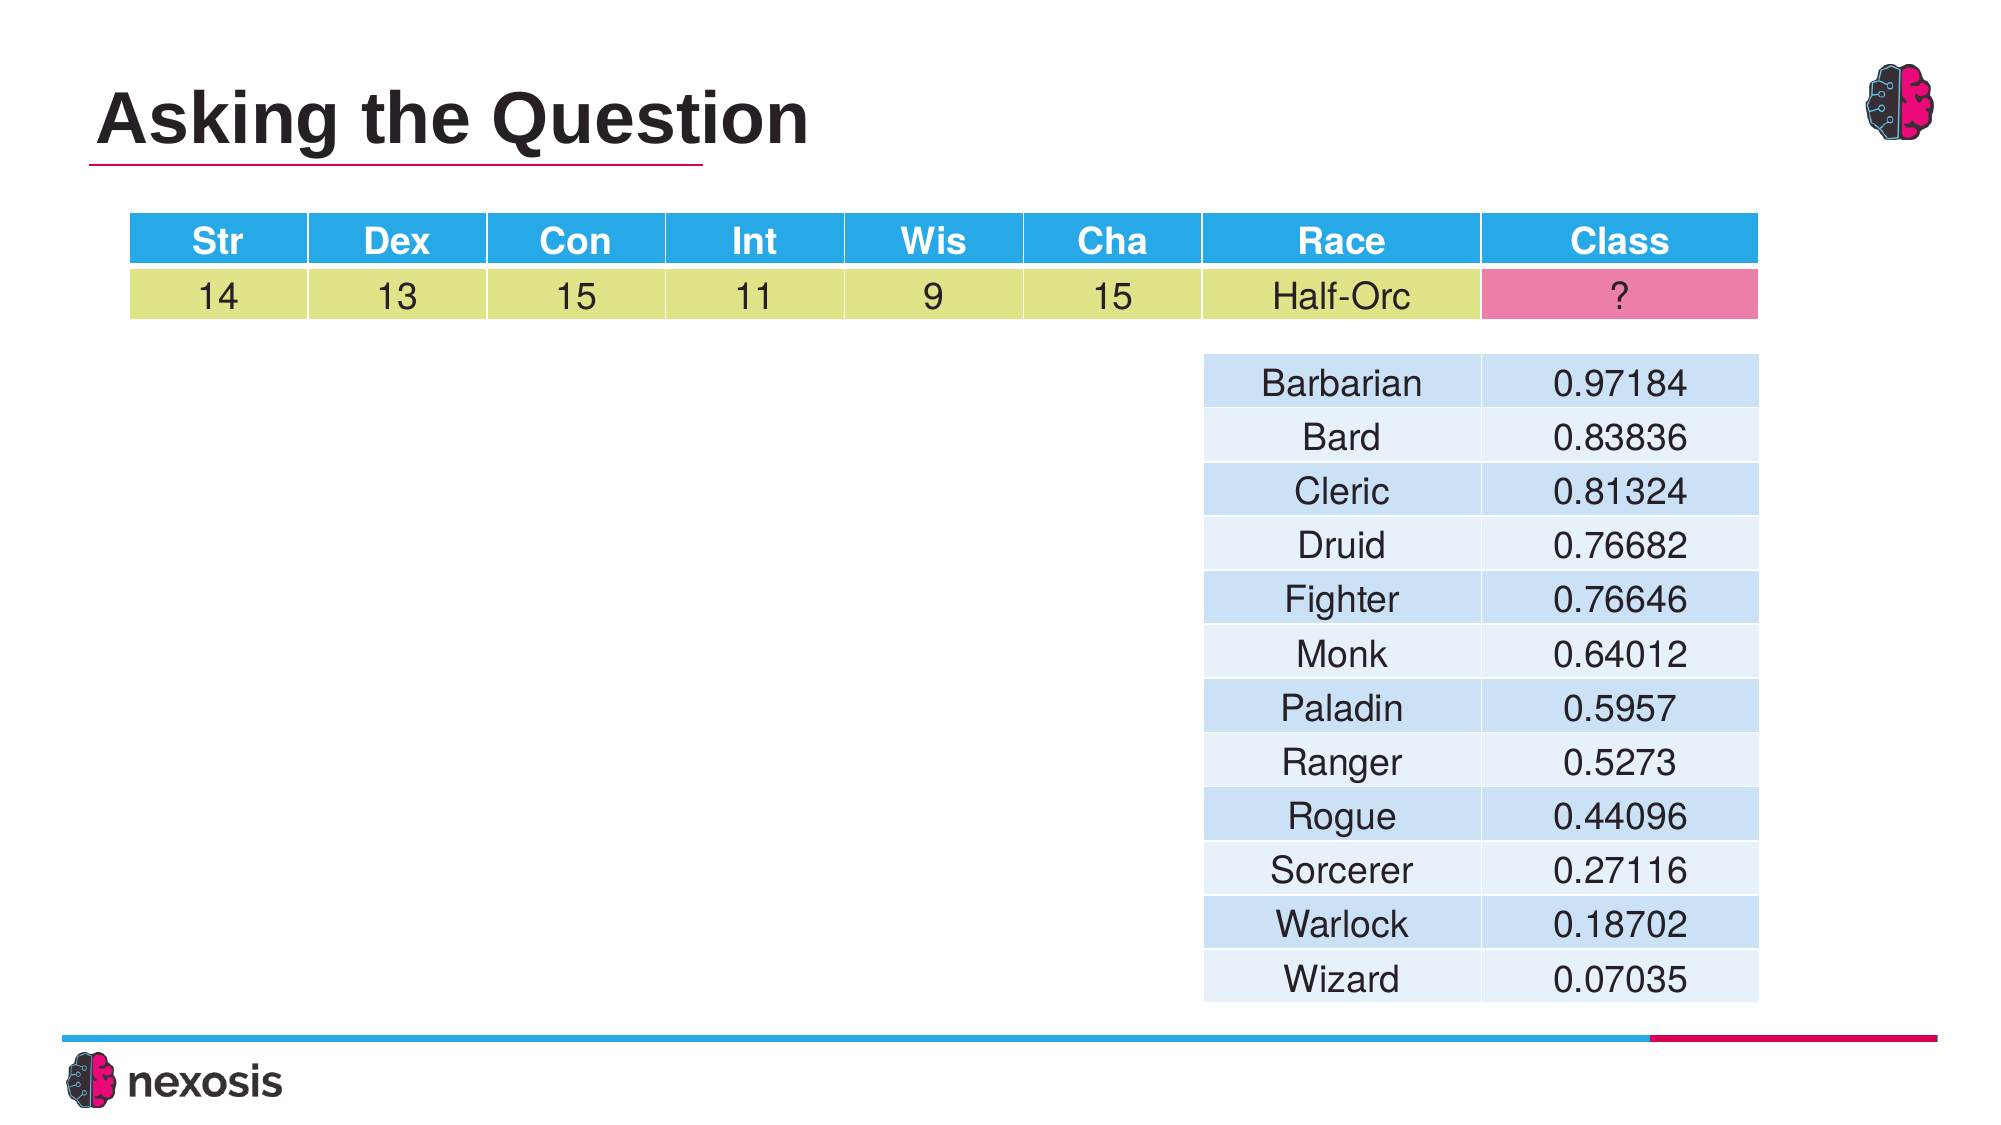

# Asking the Question
| Str | Dex | Con | Int | Wis | Cha | Race | Class |
| --- | --- | --- | --- | --- | --- | --- | --- |
| 14 | 13 | 15 | 11 | 9 | 15 | Half-Orc | ? |
| Barbarian | 0.97184 |
| --- | --- |
| Bard | 0.83836 |
| Cleric | 0.81324 |
| Druid | 0.76682 |
| Fighter | 0.76646 |
| Monk | 0.64012 |
| Paladin | 0.5957 |
| Ranger | 0.5273 |
| Rogue | 0.44096 |
| Sorcerer | 0.27116 |
| Warlock | 0.18702 |
| Wizard | 0.07035 |
32